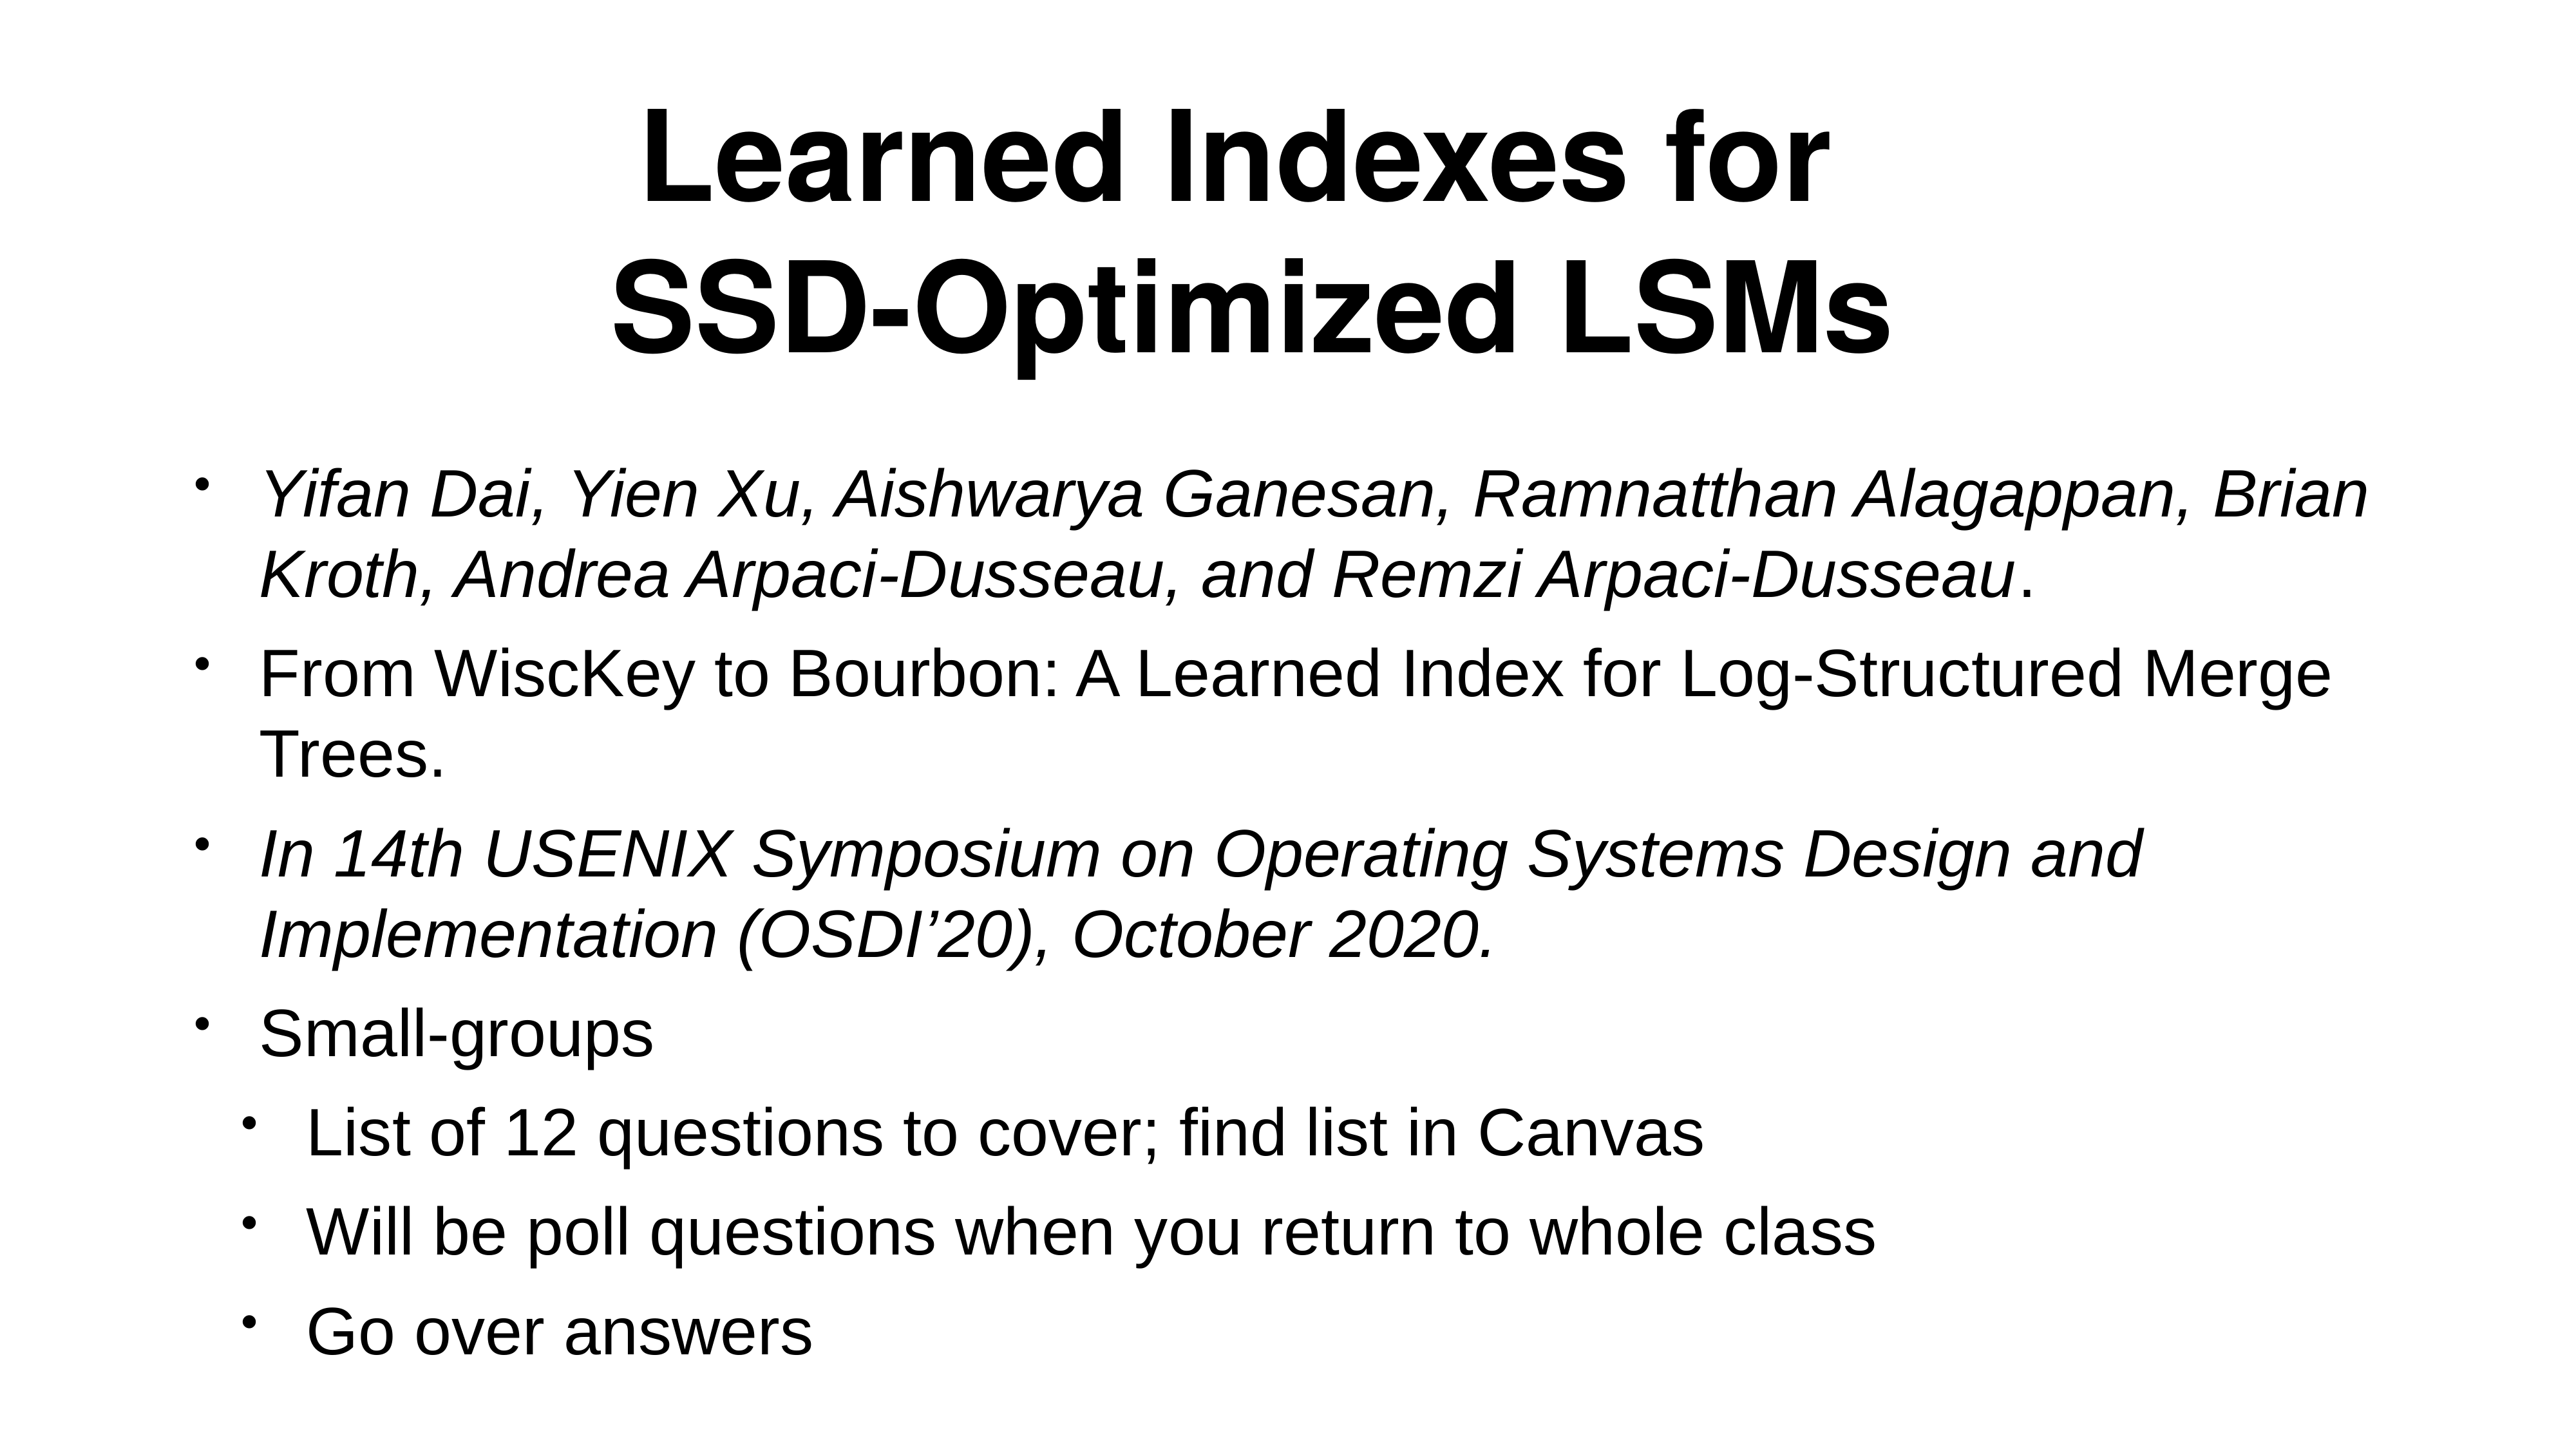

# Learned Indexes for SSD-Optimized LSMs
Yifan Dai, Yien Xu, Aishwarya Ganesan, Ramnatthan Alagappan, Brian Kroth, Andrea Arpaci-Dusseau, and Remzi Arpaci-Dusseau.
From WiscKey to Bourbon: A Learned Index for Log-Structured Merge Trees.
In 14th USENIX Symposium on Operating Systems Design and Implementation (OSDI’20), October 2020.
Small-groups
List of 12 questions to cover; find list in Canvas
Will be poll questions when you return to whole class
Go over answers